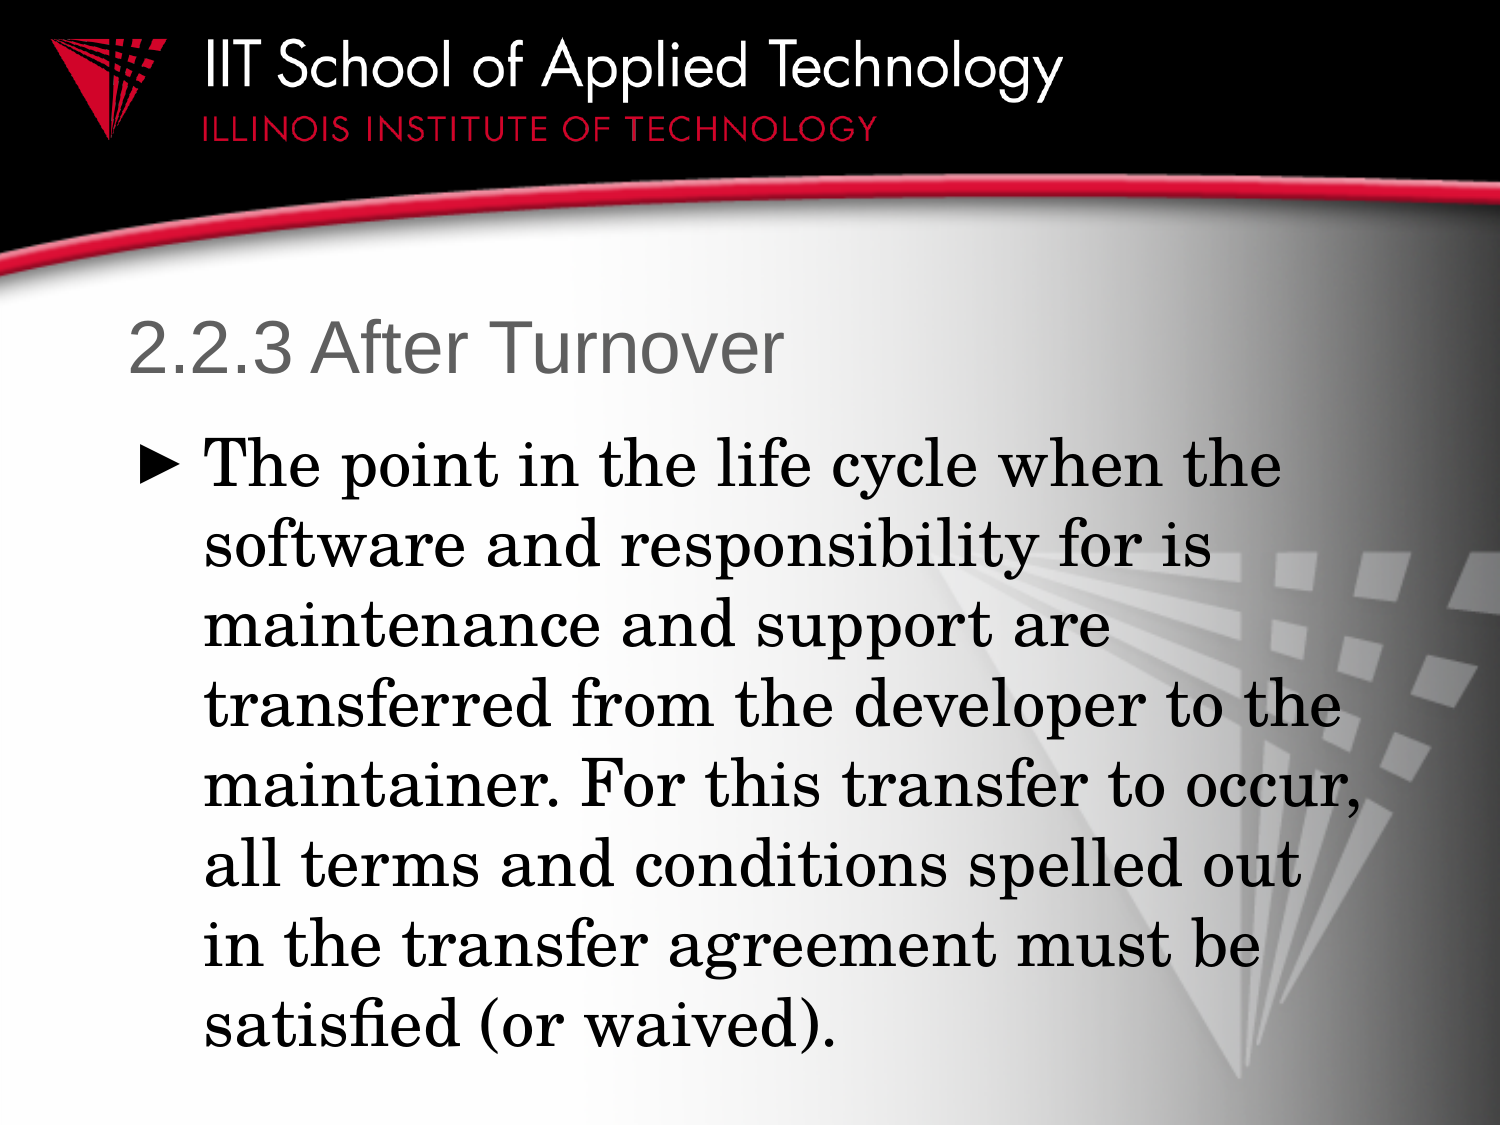

# 2.2.3 After Turnover
The point in the life cycle when the software and responsibility for is maintenance and support are transferred from the developer to the maintainer. For this transfer to occur, all terms and conditions spelled out in the transfer agreement must be satisfied (or waived).